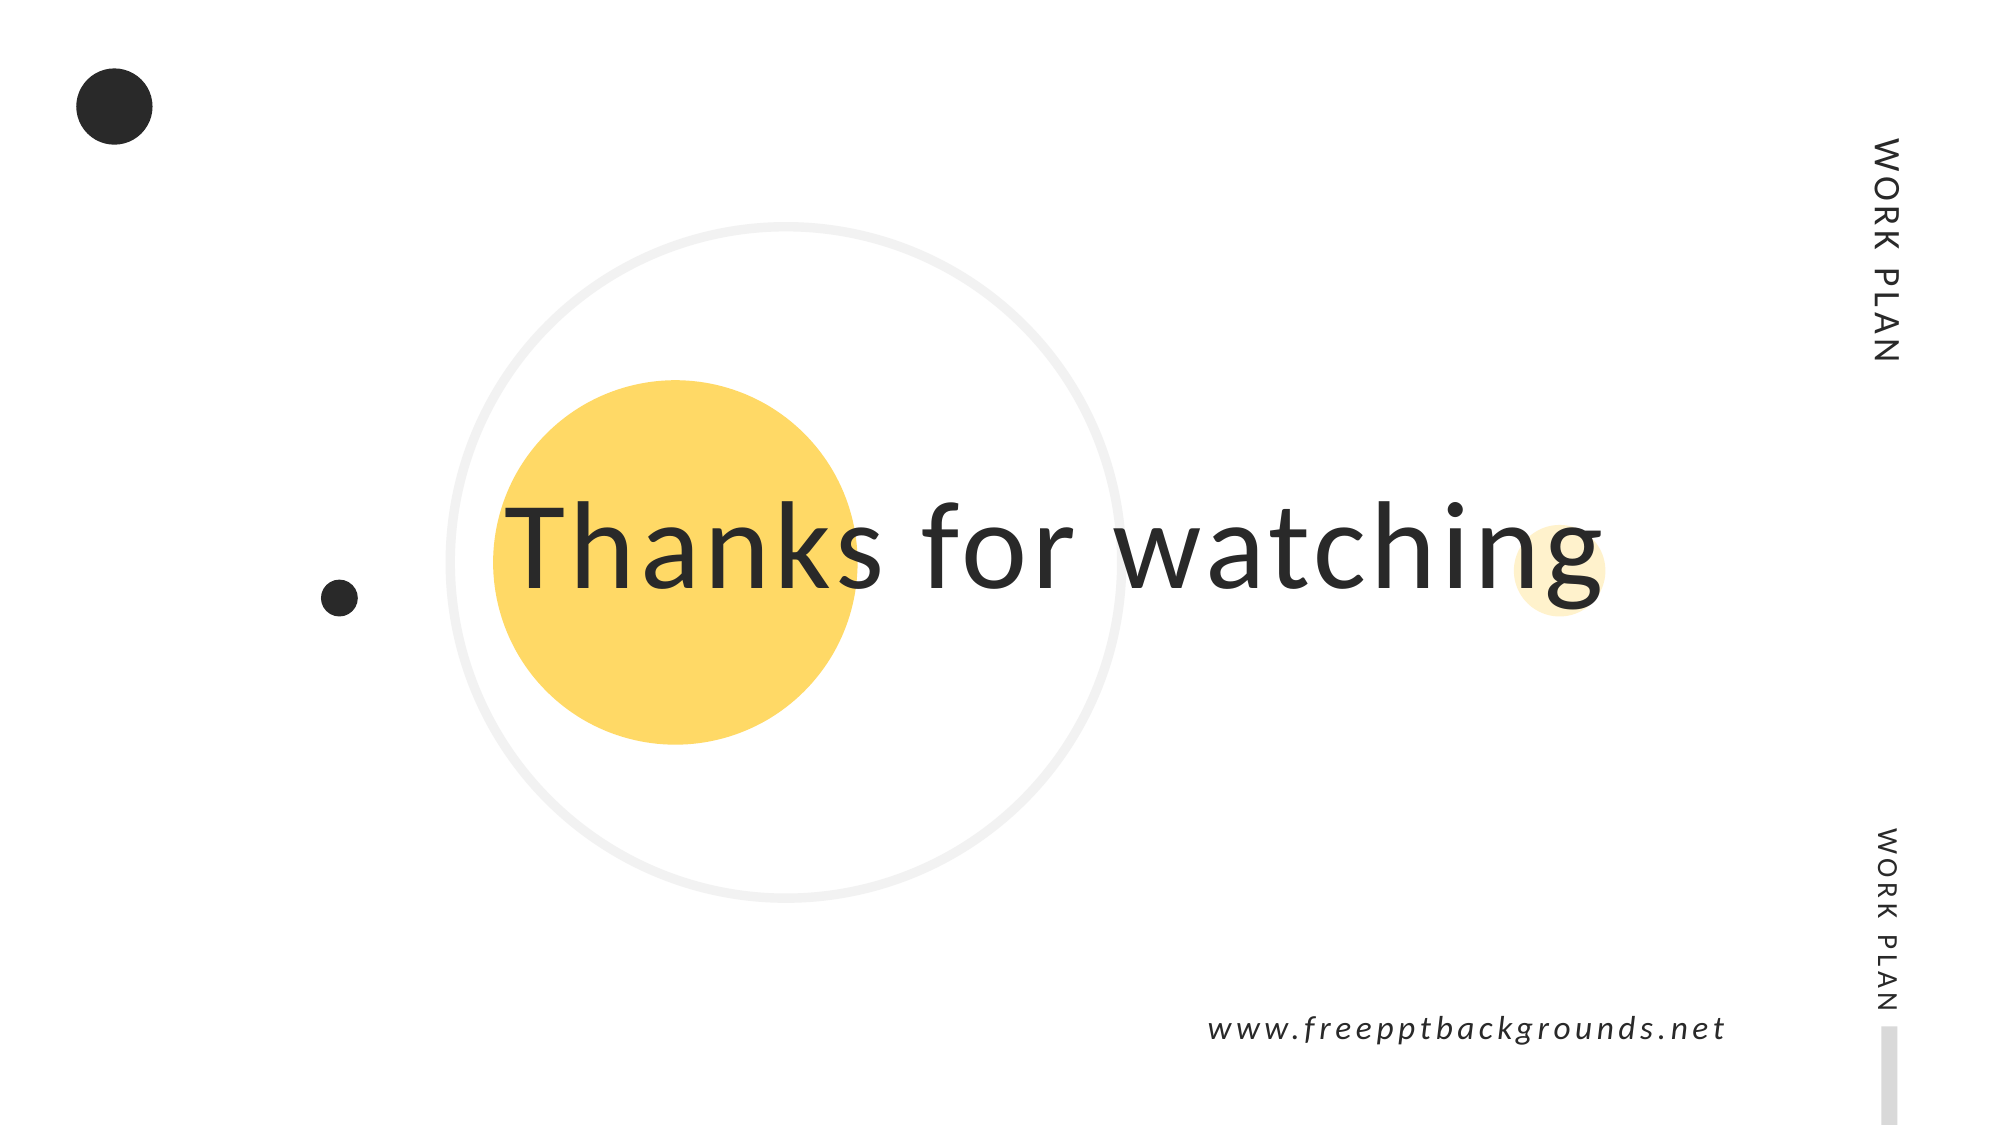

WORK PLAN

Thanks for watching

WORK PLAN
www.freepptbackgrounds.net